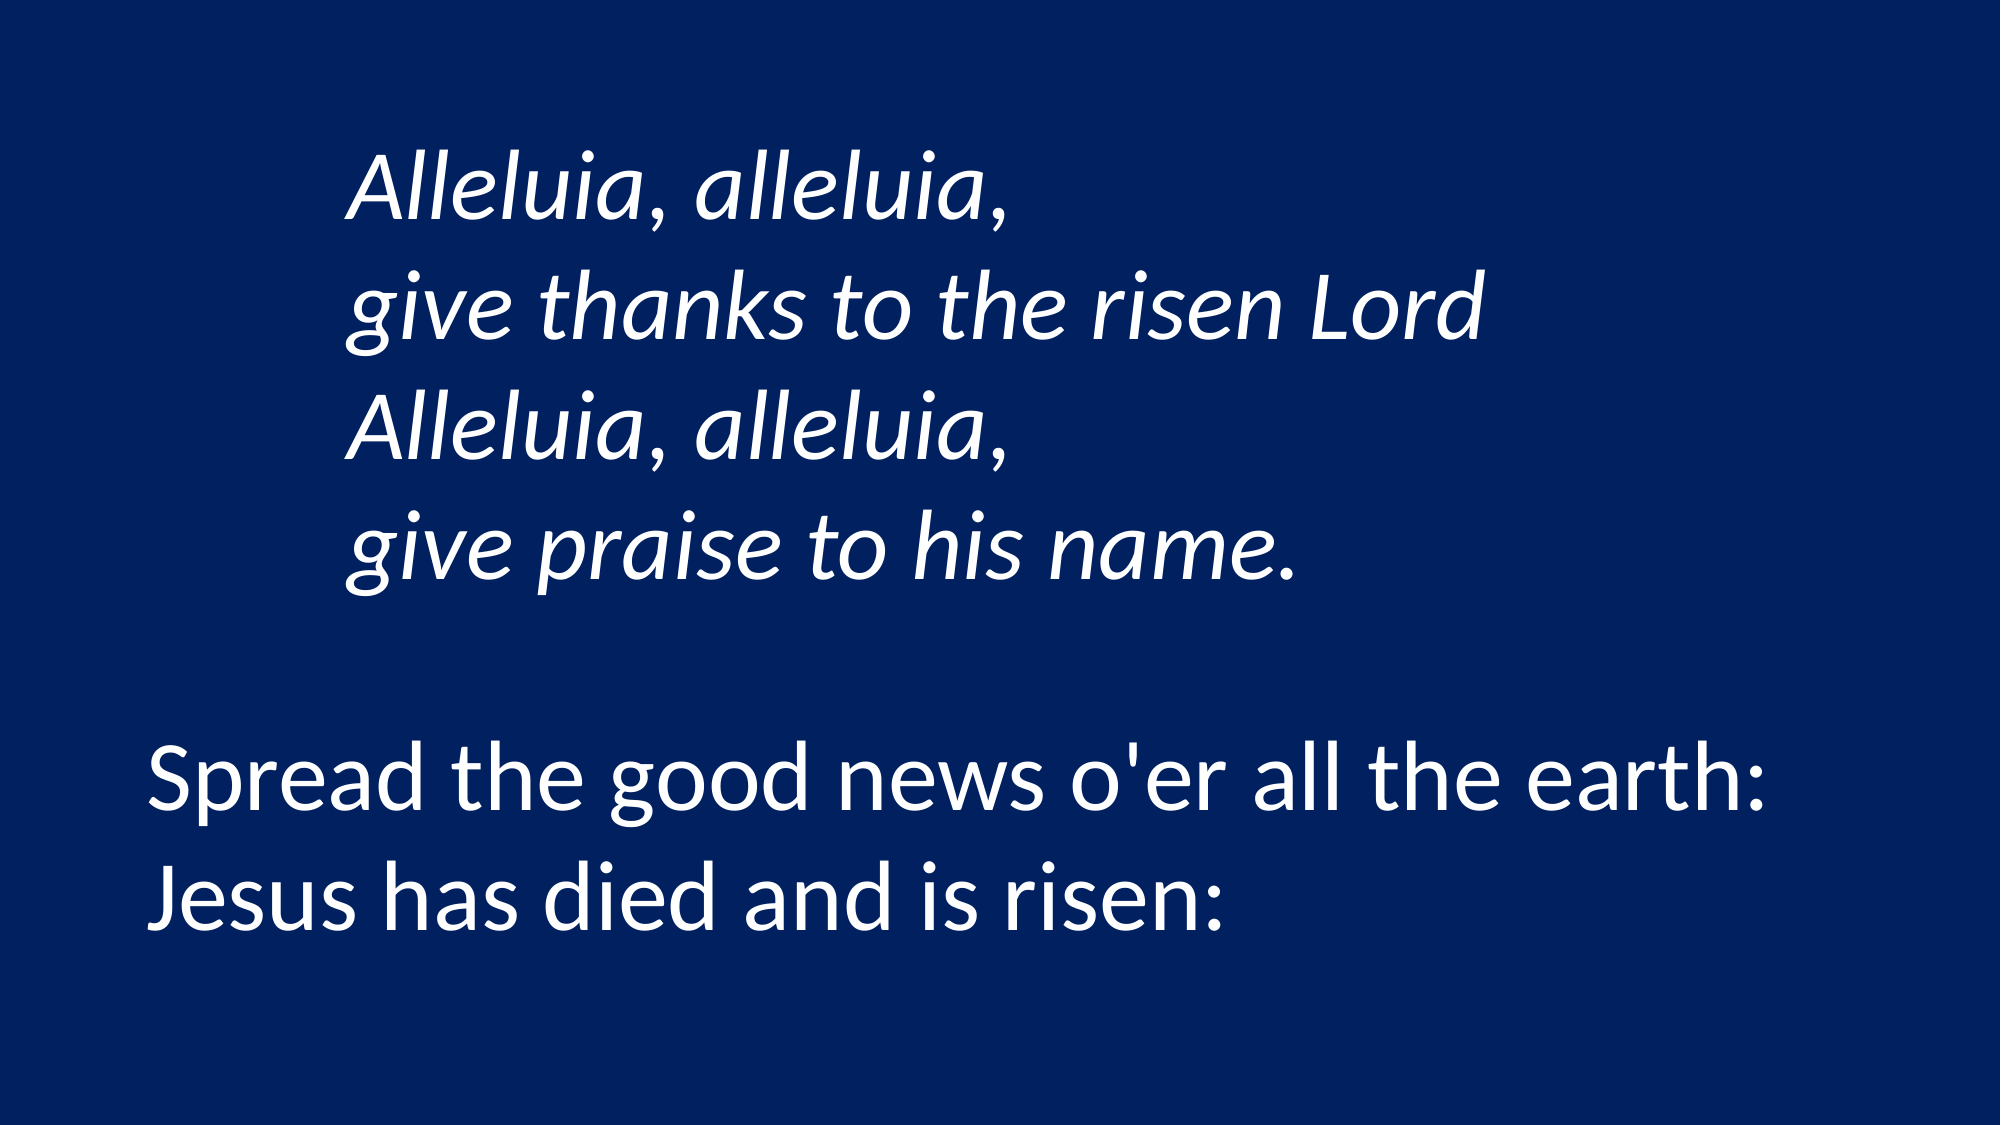

Alleluia, alleluia,
	give thanks to the risen Lord
	Alleluia, alleluia,
	give praise to his name.

	We stand to sing

Spread the good news o'er all the earth:
Jesus has died and is risen: